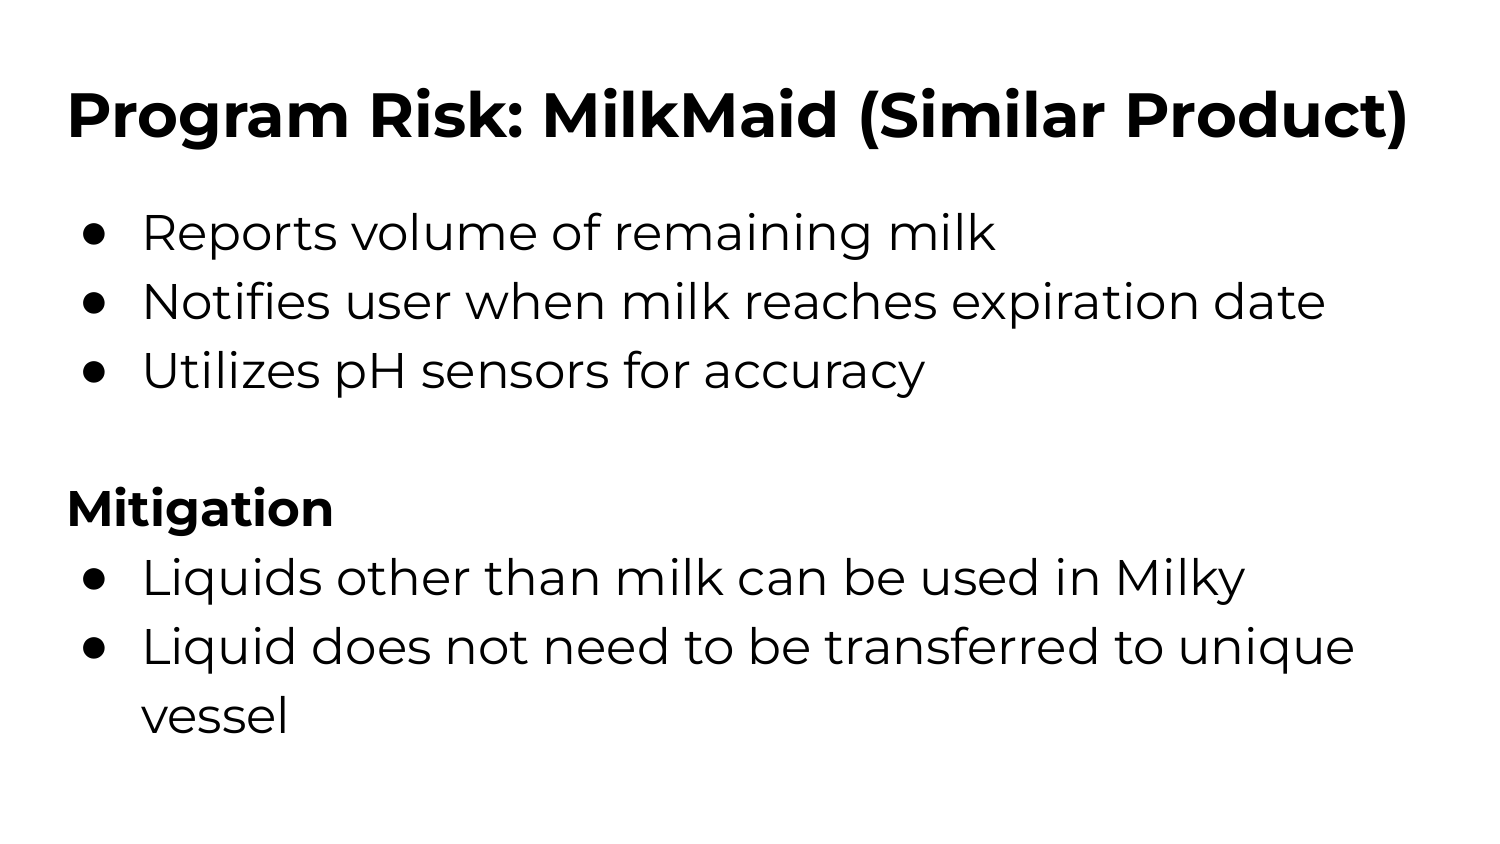

# Program Risk: MilkMaid (Similar Product)
Reports volume of remaining milk
Notifies user when milk reaches expiration date
Utilizes pH sensors for accuracy

Mitigation
Liquids other than milk can be used in Milky
Liquid does not need to be transferred to unique vessel